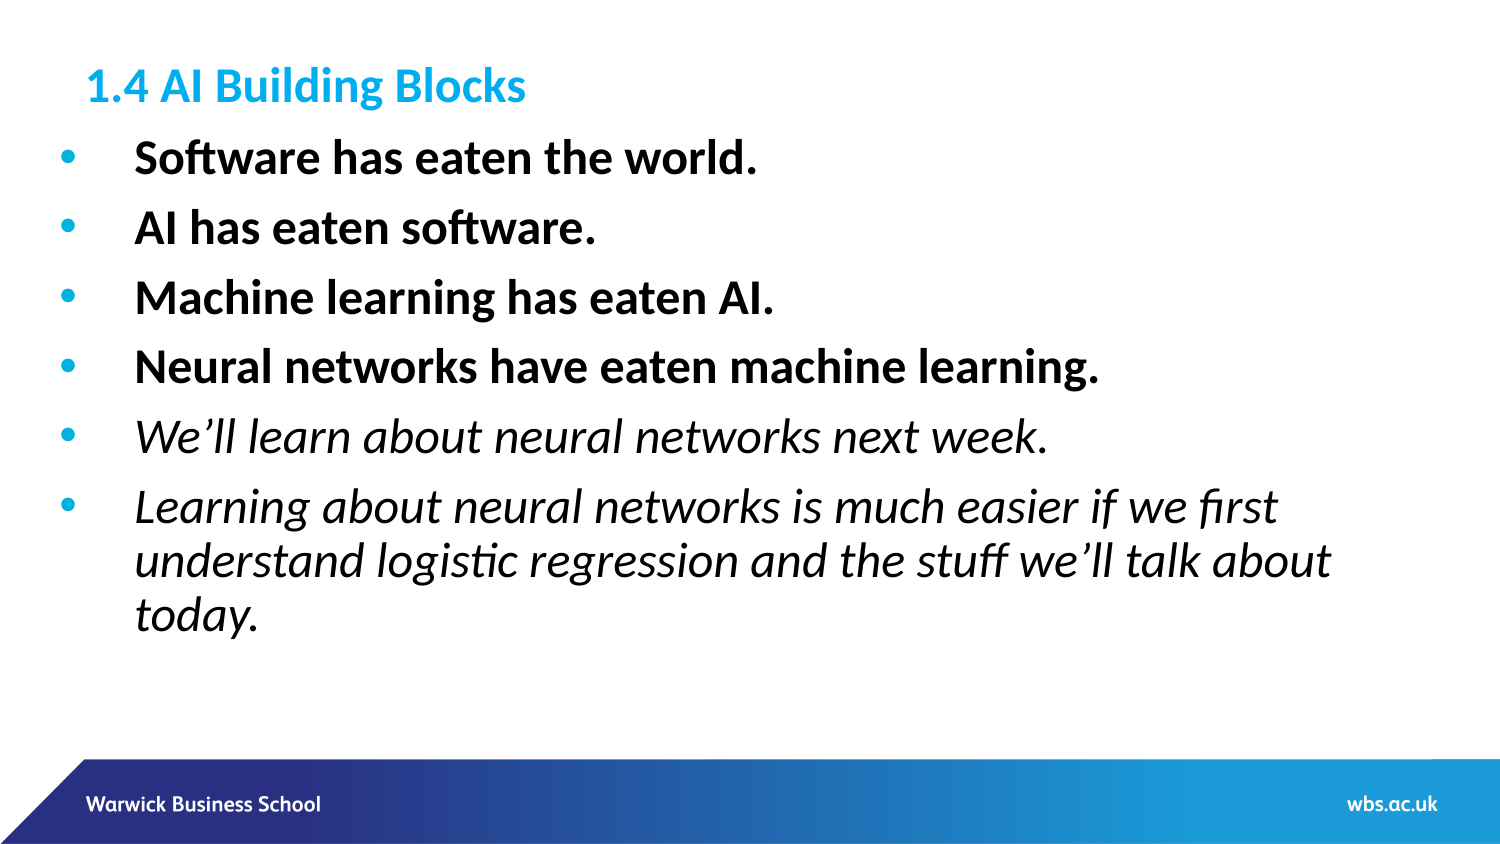

1.4 AI Building Blocks

Software has eaten the world.
AI has eaten software.
Machine learning has eaten AI.
Neural networks have eaten machine learning.
We’ll learn about neural networks next week.
Learning about neural networks is much easier if we first understand logistic regression and the stuff we’ll talk about today.